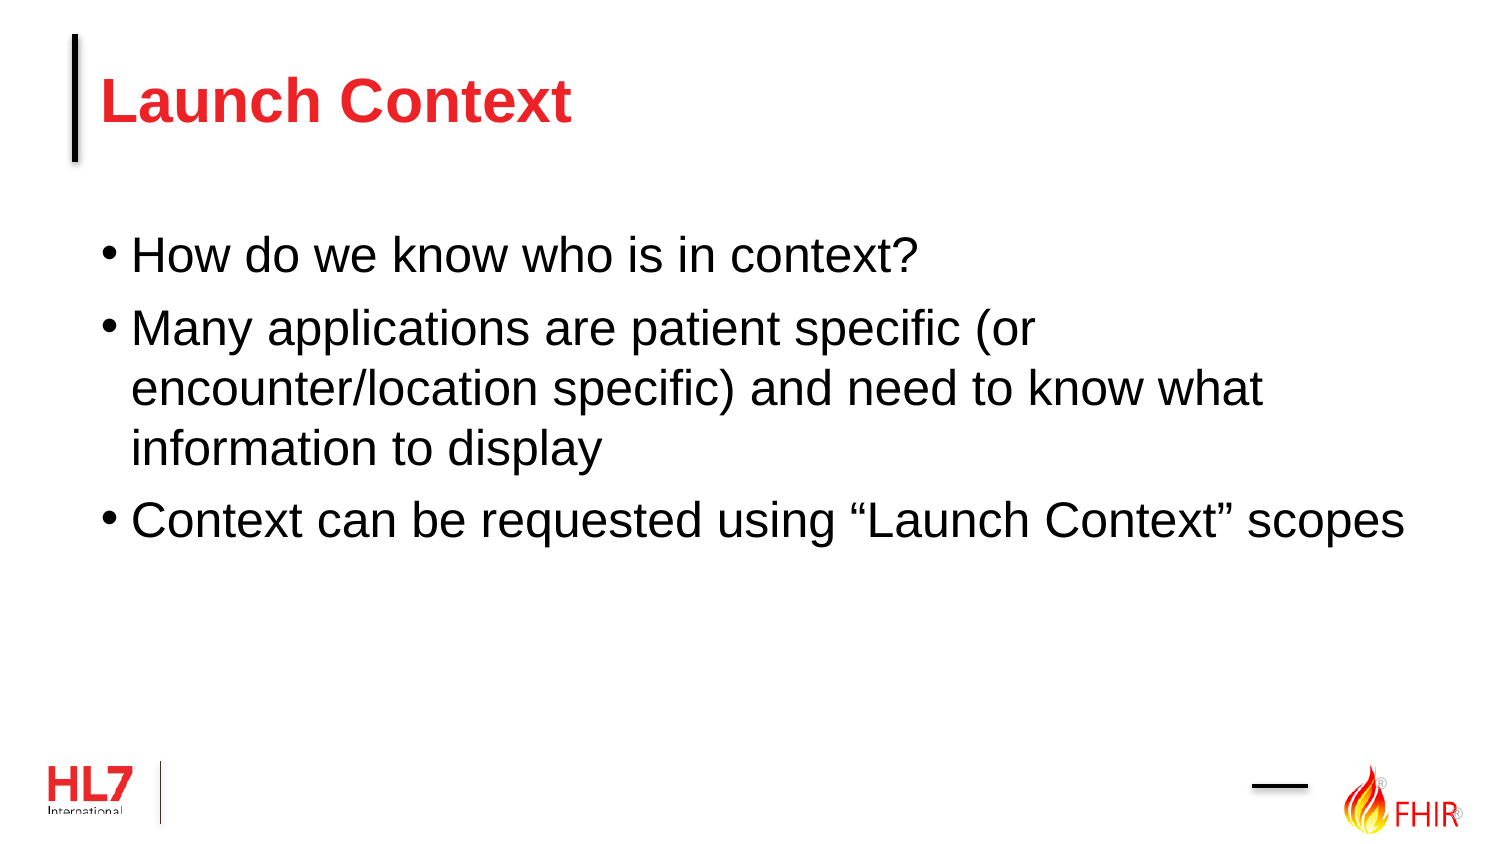

# Launch Context
How do we know who is in context?
Many applications are patient specific (or encounter/location specific) and need to know what information to display
Context can be requested using “Launch Context” scopes